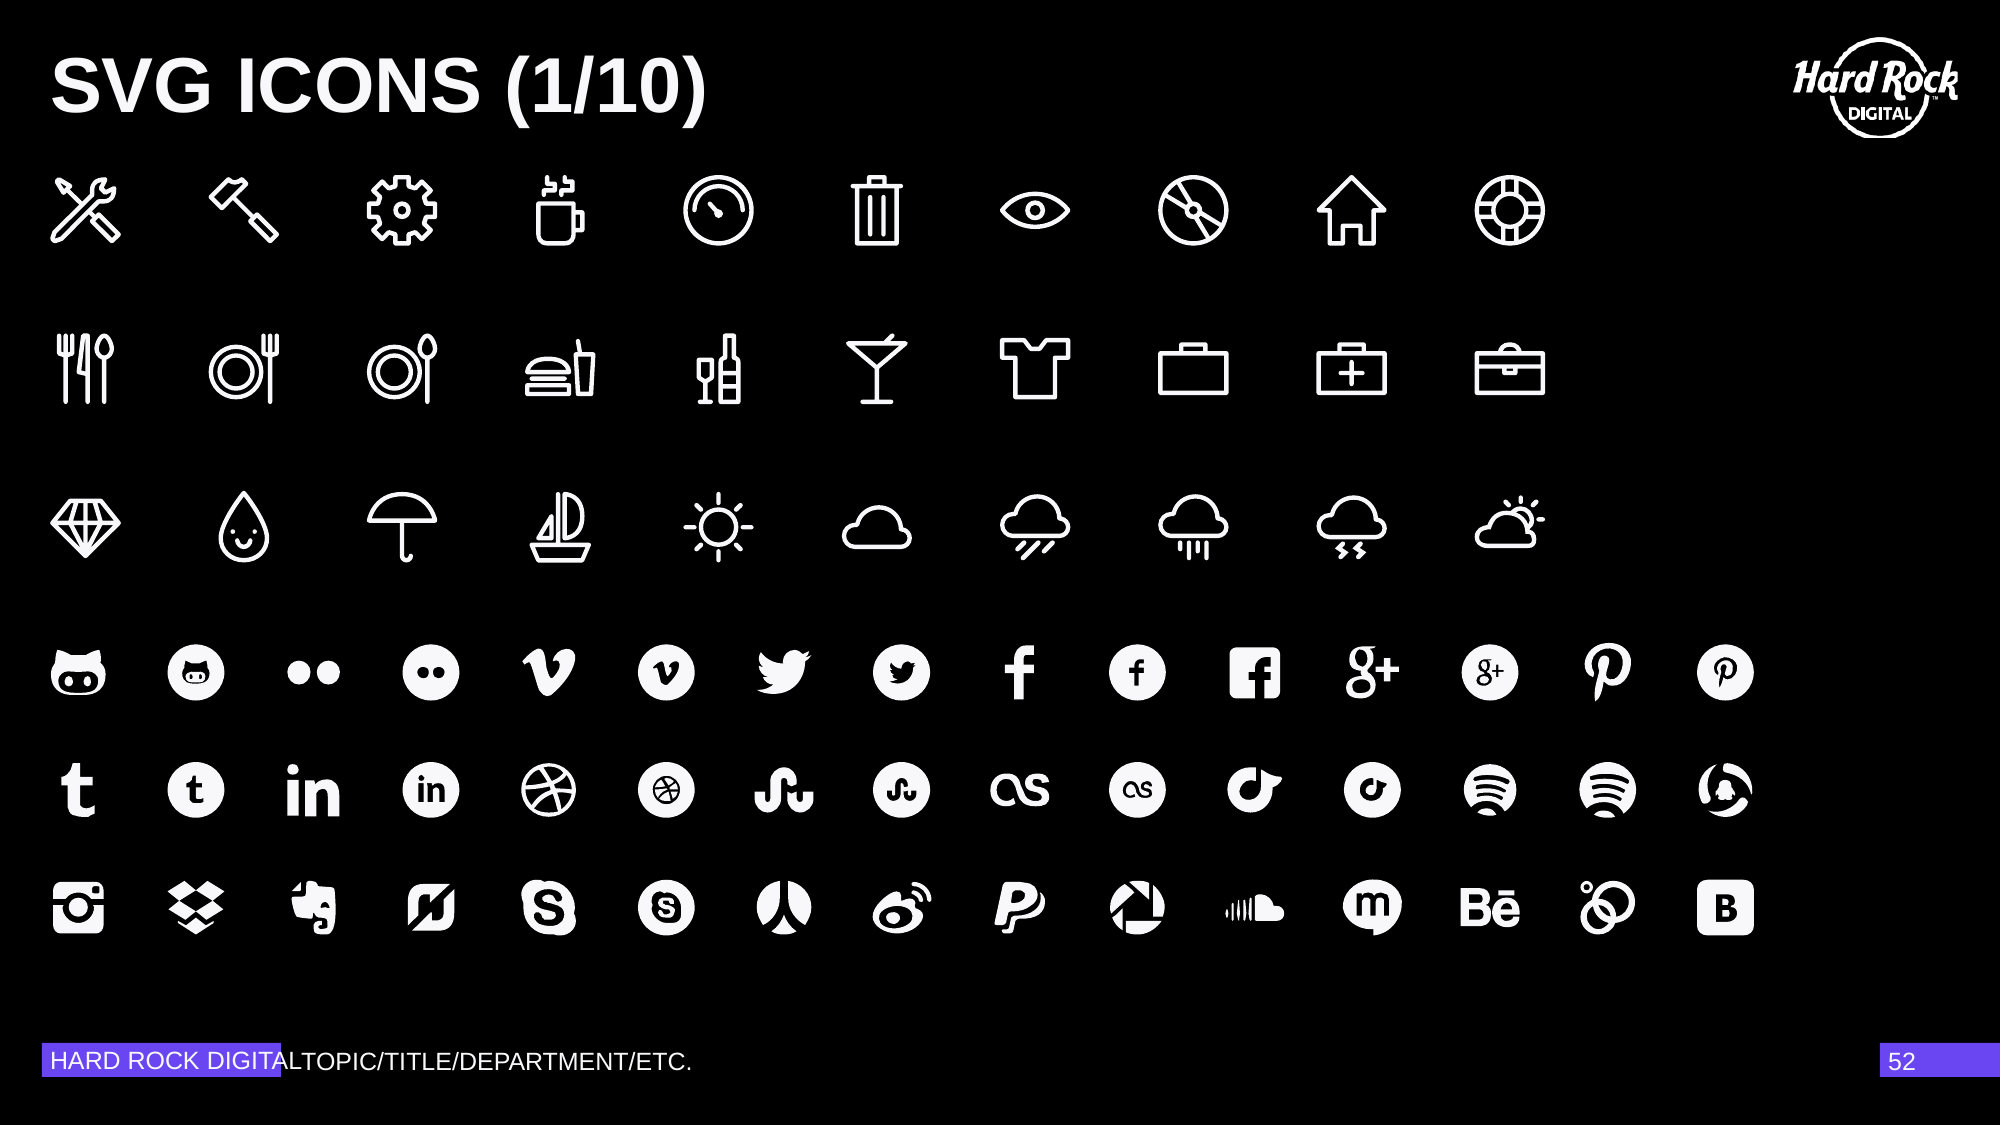

# SVG ICONS (1/10)

HARD ROCK DIGITAL
52